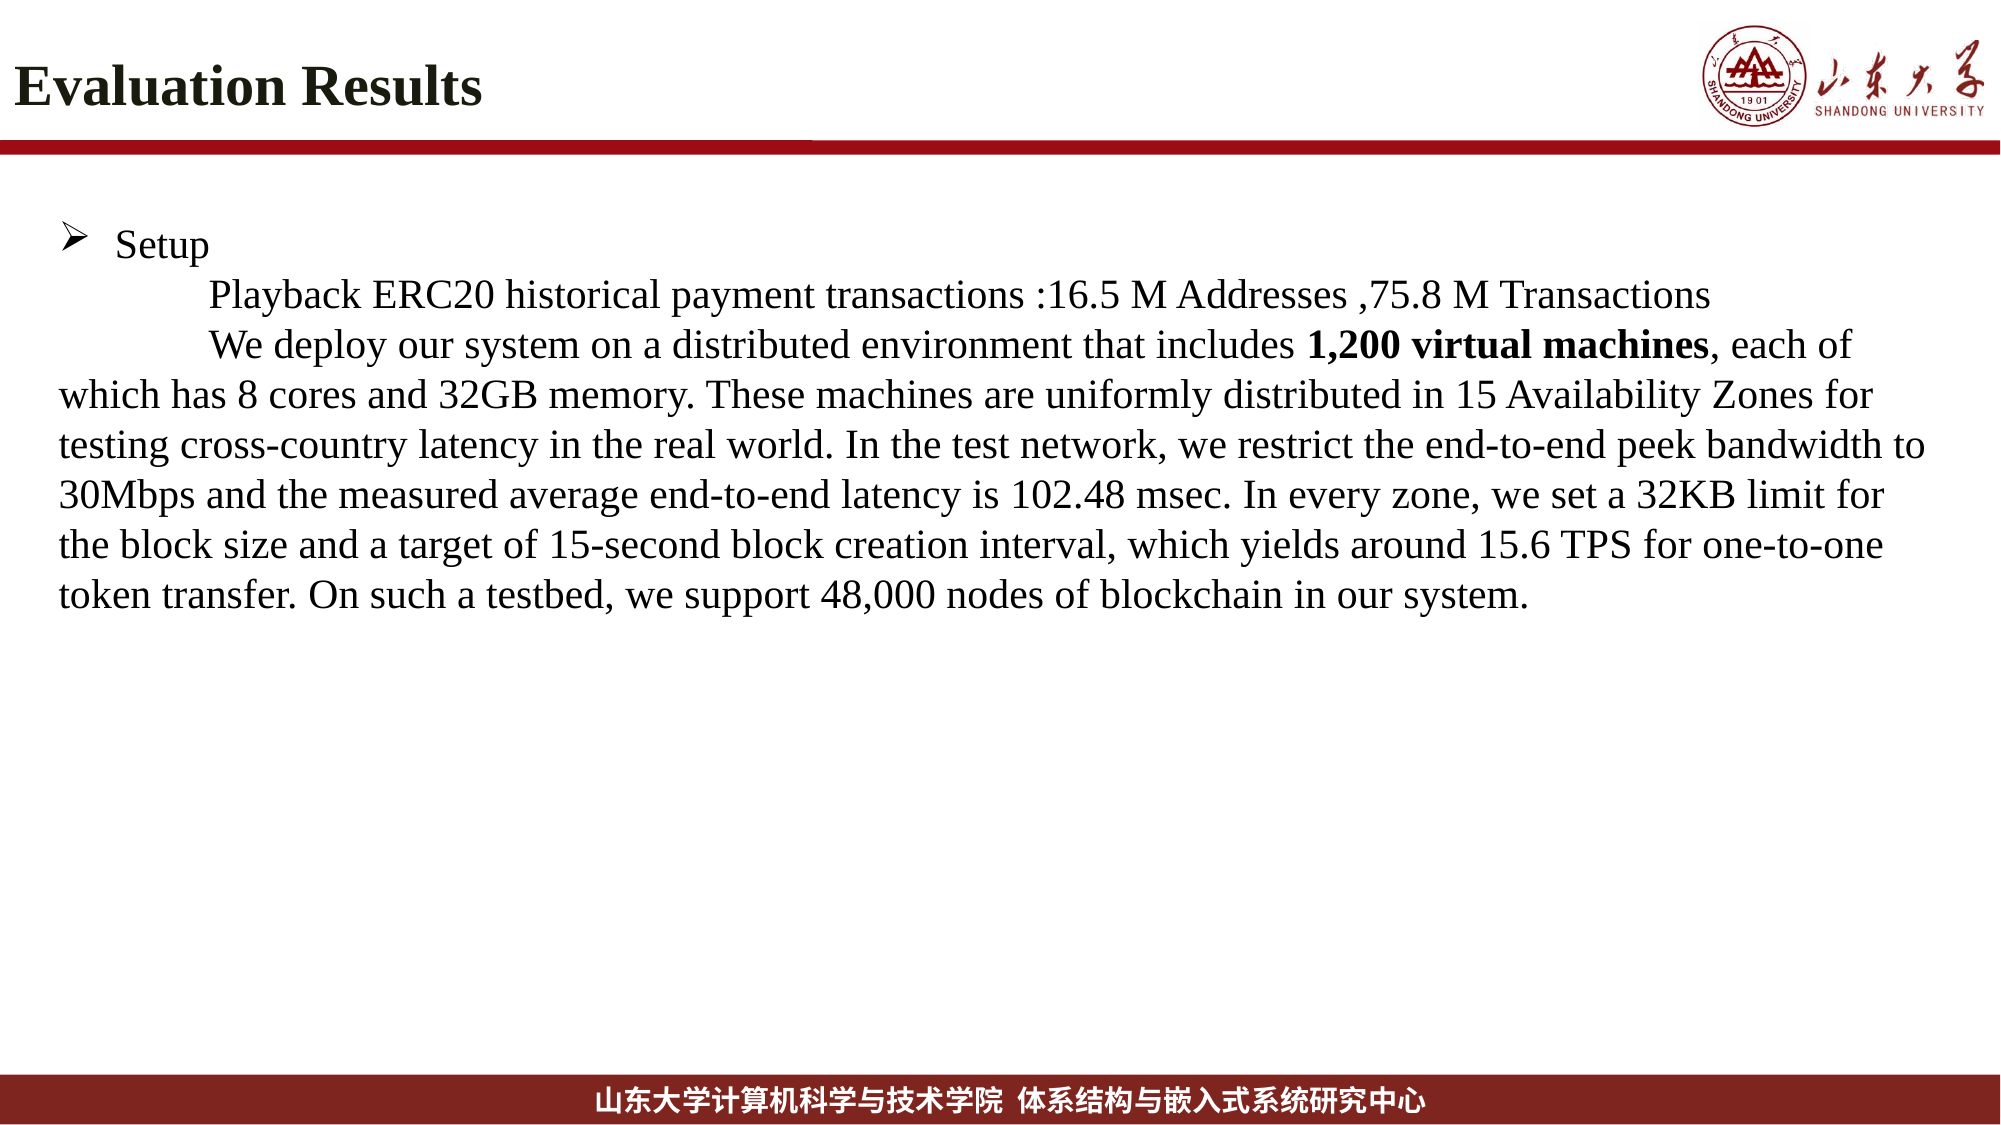

# Evaluation Results
Setup
	Playback ERC20 historical payment transactions :16.5 M Addresses ,75.8 M Transactions
	We deploy our system on a distributed environment that includes 1,200 virtual machines, each of which has 8 cores and 32GB memory. These machines are uniformly distributed in 15 Availability Zones for testing cross-country latency in the real world. In the test network, we restrict the end-to-end peek bandwidth to 30Mbps and the measured average end-to-end latency is 102.48 msec. In every zone, we set a 32KB limit for the block size and a target of 15-second block creation interval, which yields around 15.6 TPS for one-to-one token transfer. On such a testbed, we support 48,000 nodes of blockchain in our system.